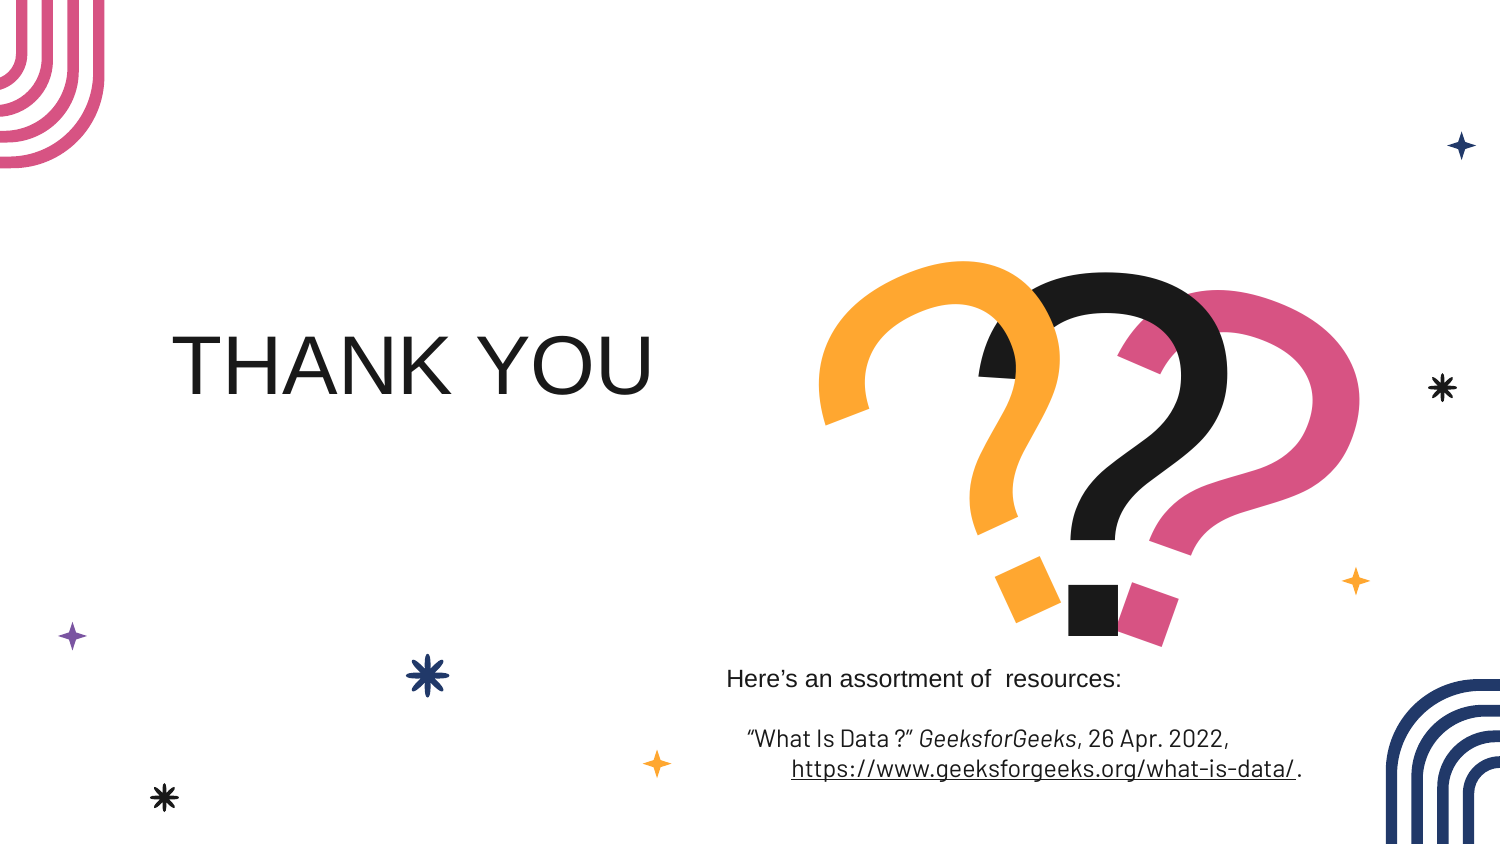

# THANK YOU

Here’s an assortment of  resources:

“What Is Data ?” GeeksforGeeks, 26 Apr. 2022, https://www.geeksforgeeks.org/what-is-data/.

?
?
?